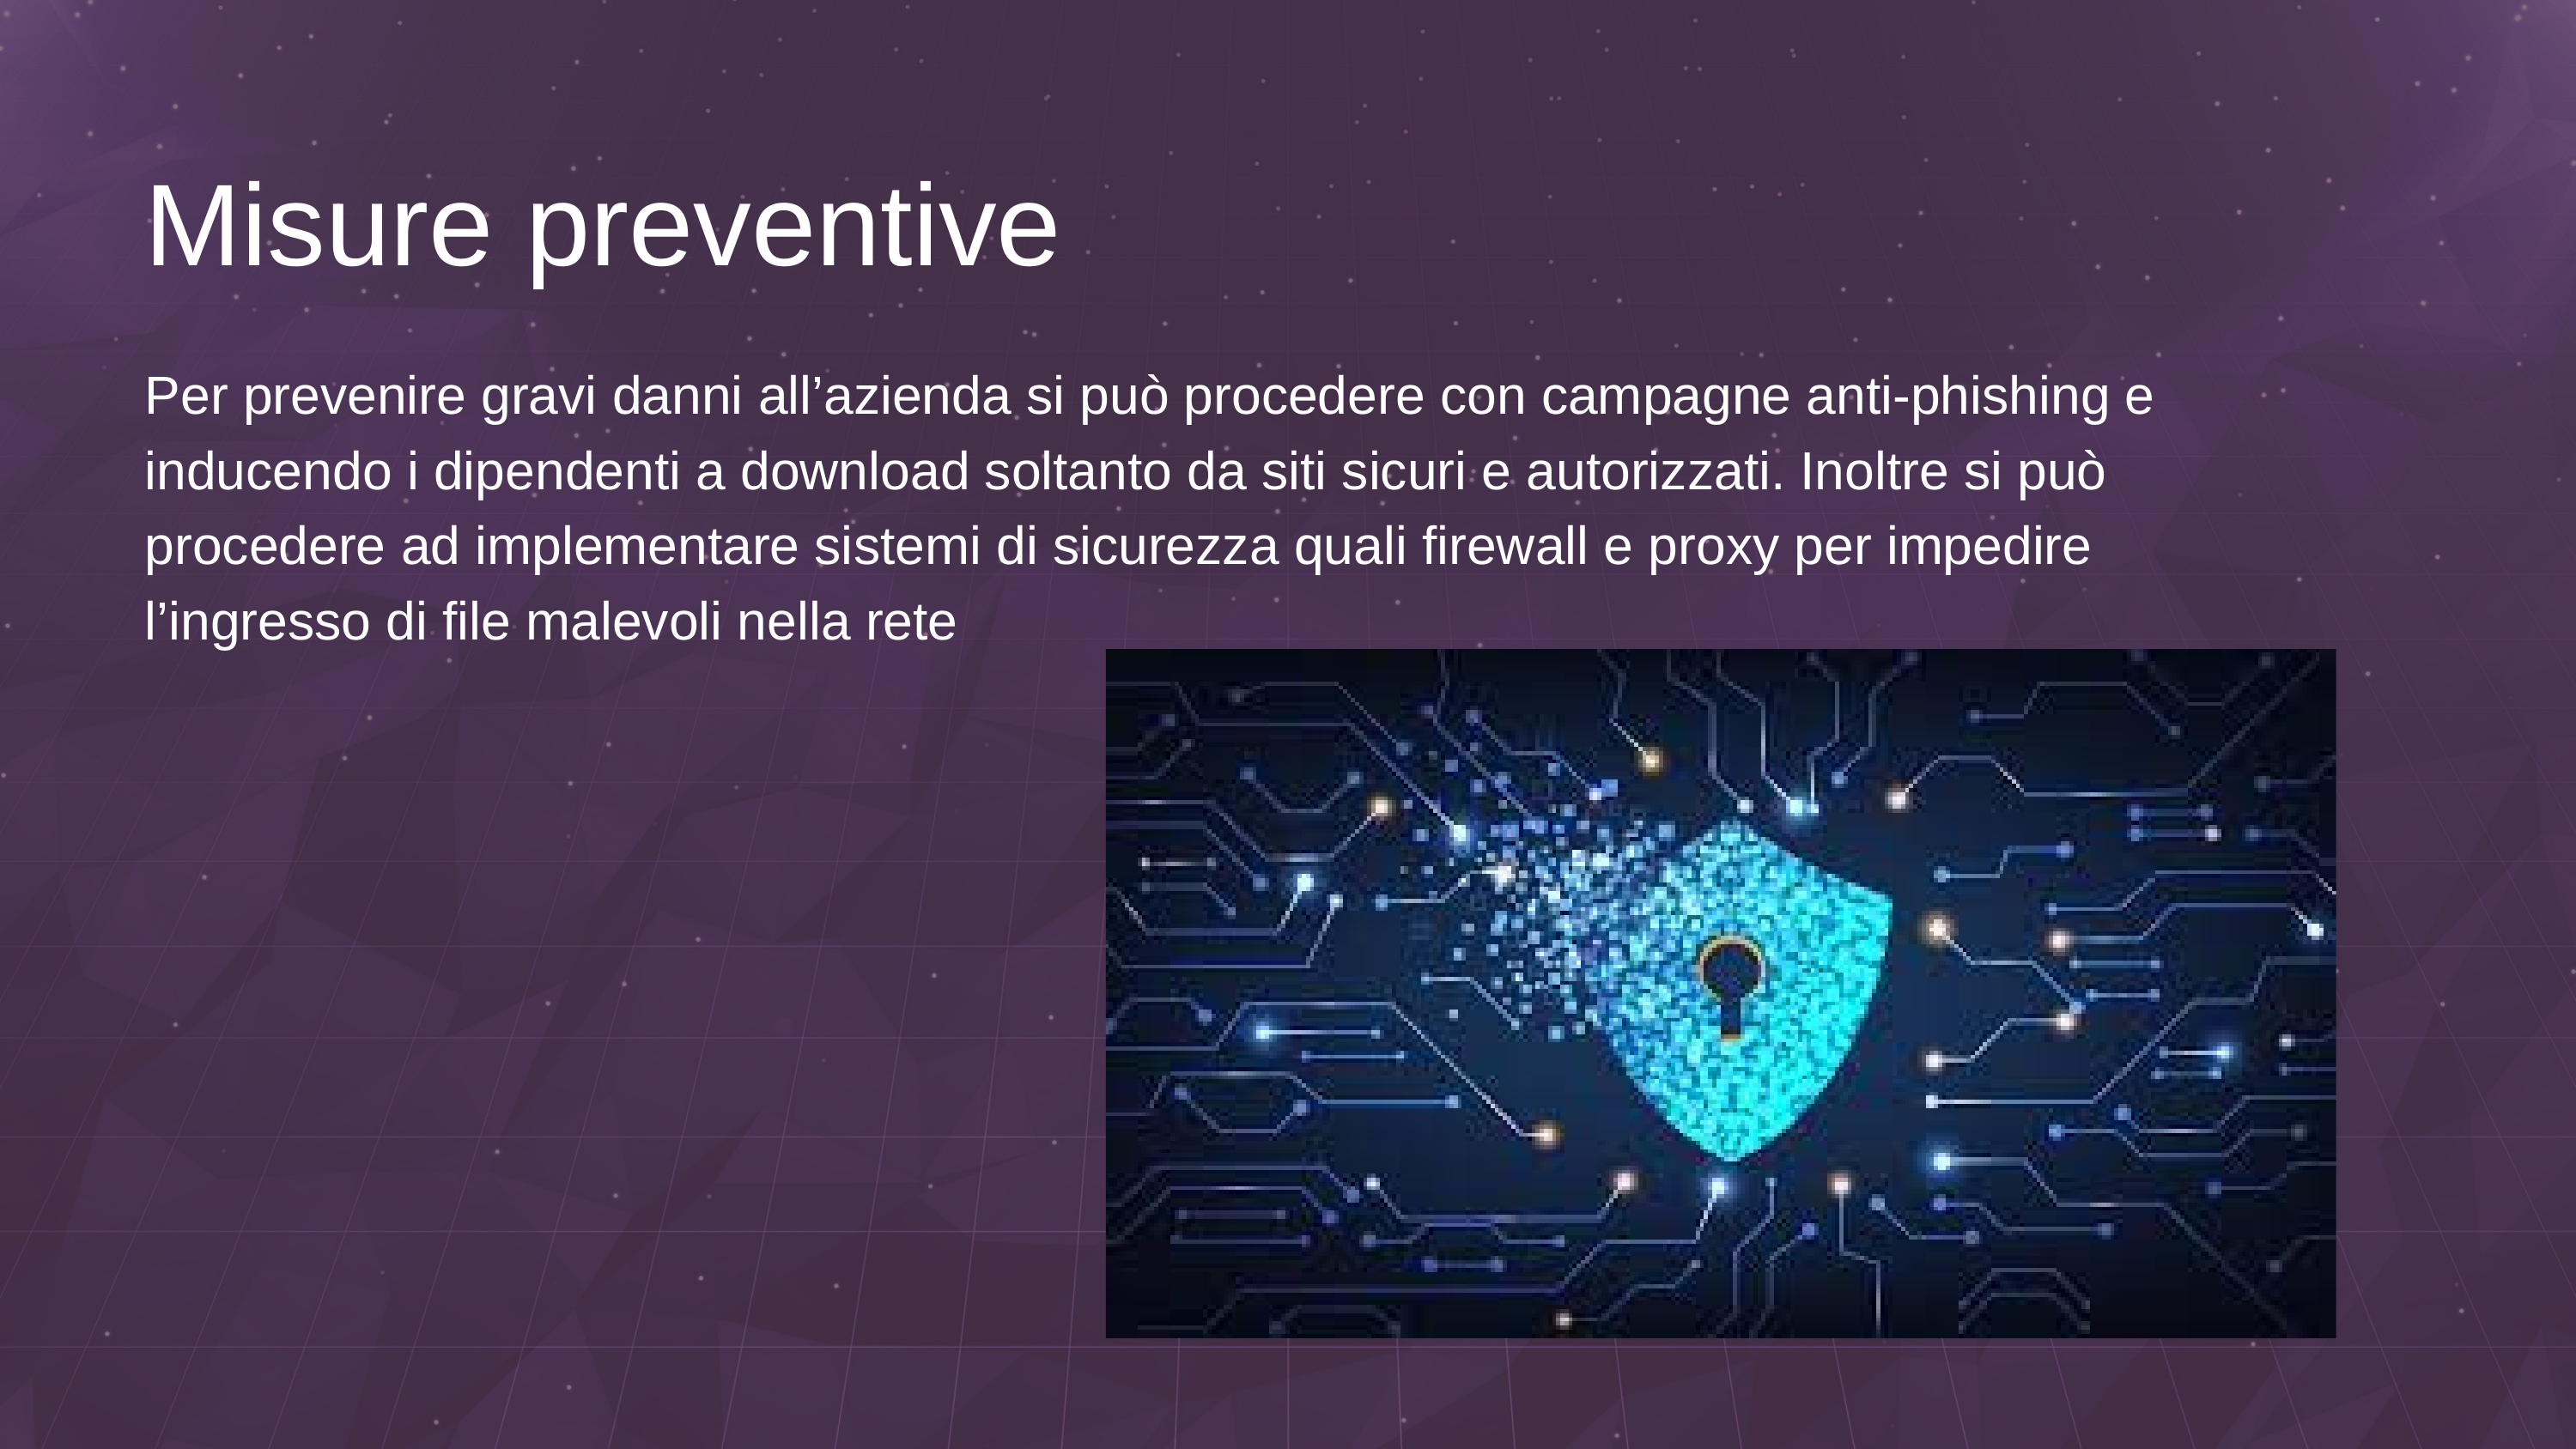

Misure preventive
Per prevenire gravi danni all’azienda si può procedere con campagne anti-phishing e inducendo i dipendenti a download soltanto da siti sicuri e autorizzati. Inoltre si può procedere ad implementare sistemi di sicurezza quali firewall e proxy per impedire l’ingresso di file malevoli nella rete